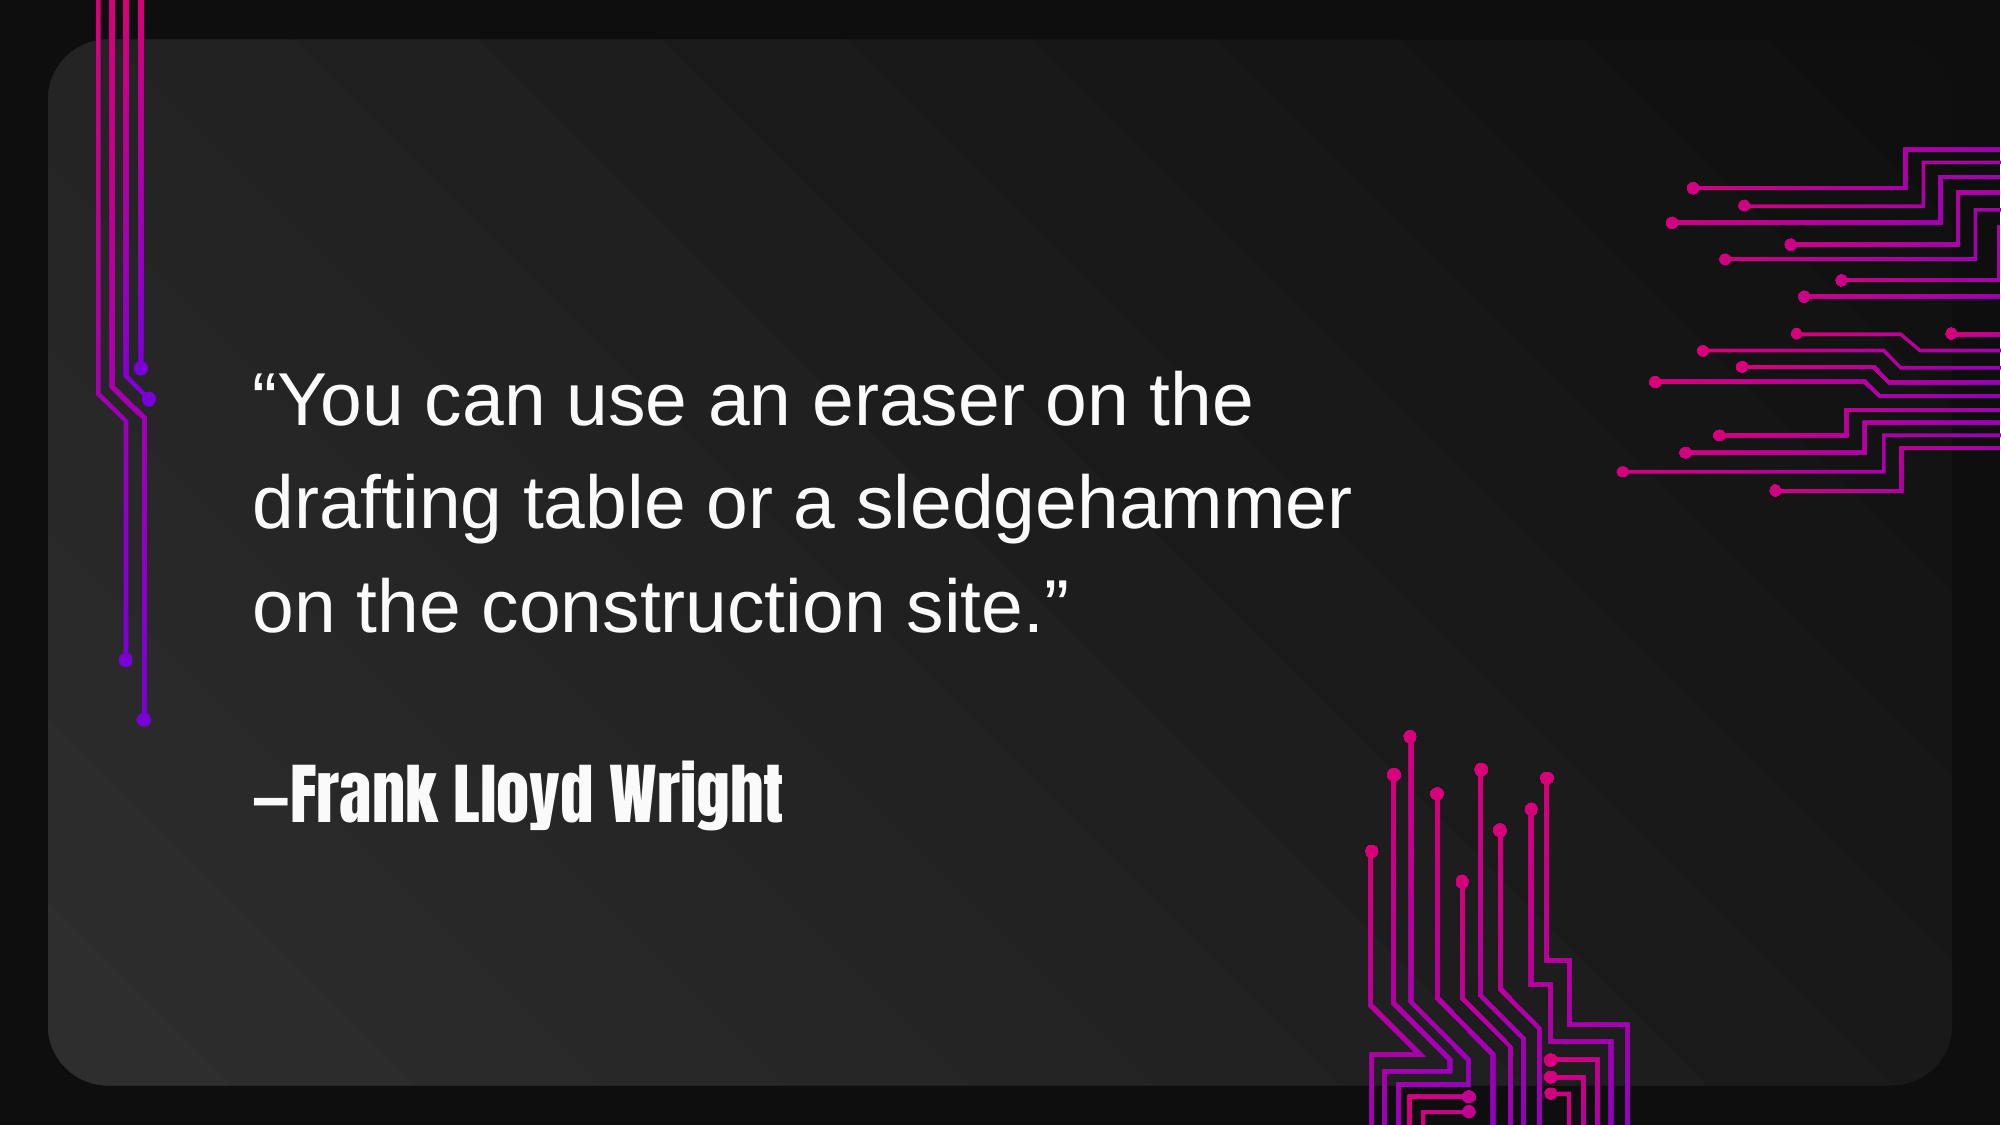

“You can use an eraser on the drafting table or a sledgehammer on the construction site.”
# —Frank Lloyd Wright